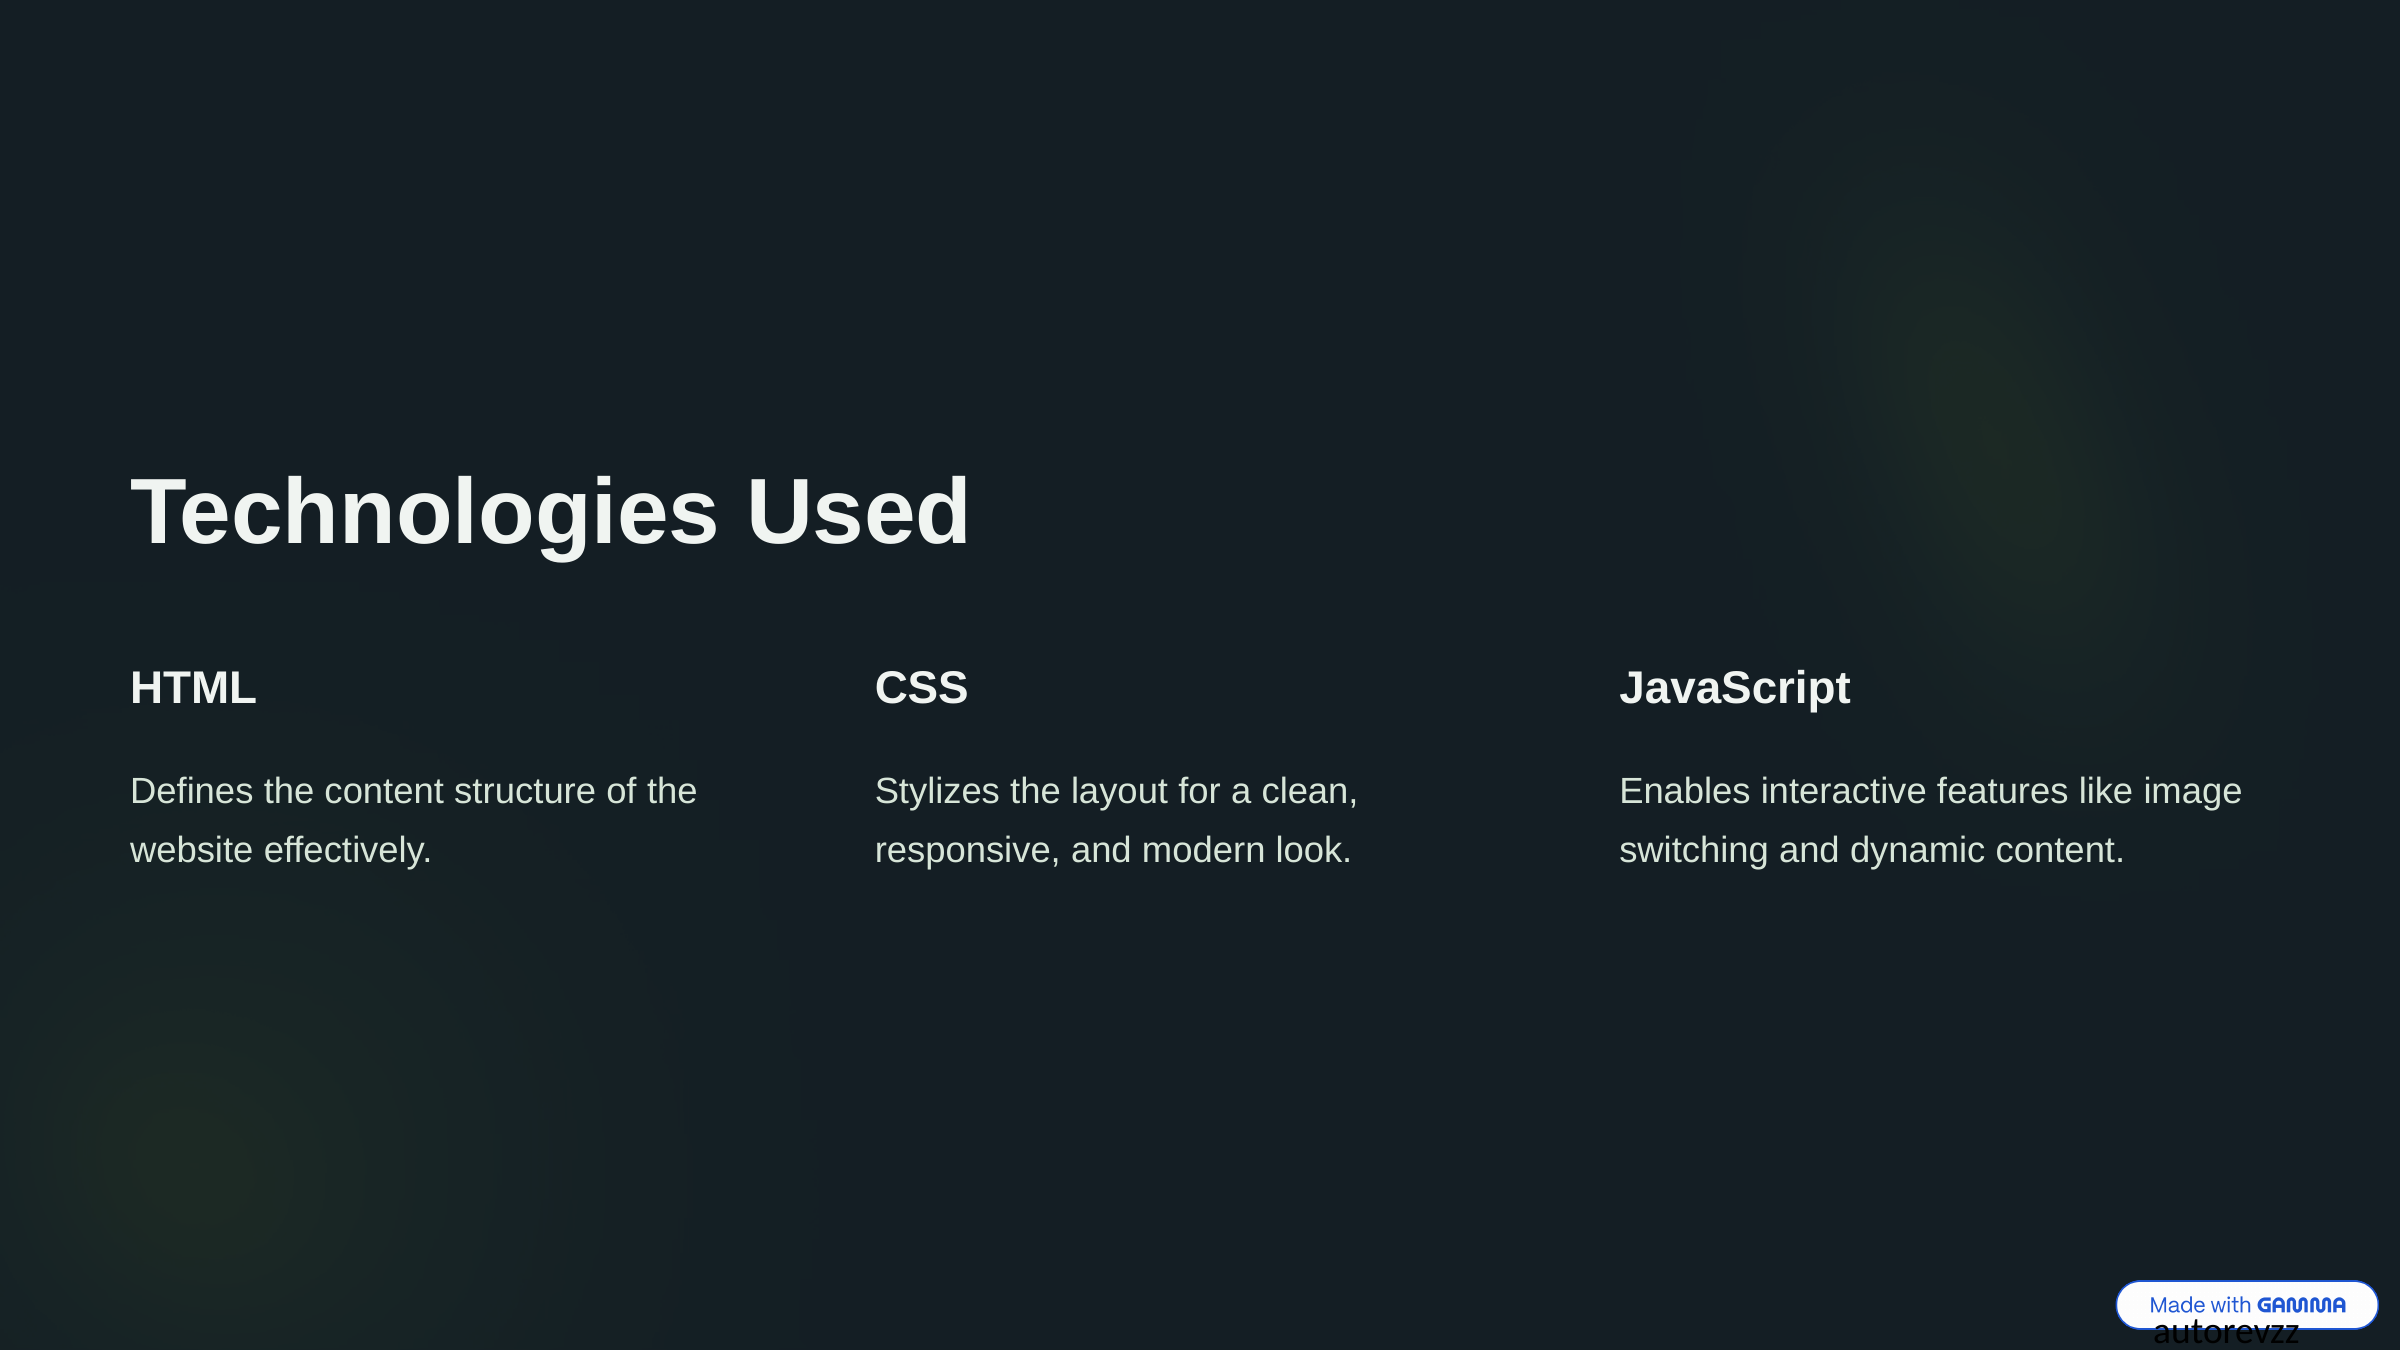

Technologies Used
HTML
CSS
JavaScript
Defines the content structure of the website effectively.
Stylizes the layout for a clean, responsive, and modern look.
Enables interactive features like image switching and dynamic content.
autorevzz